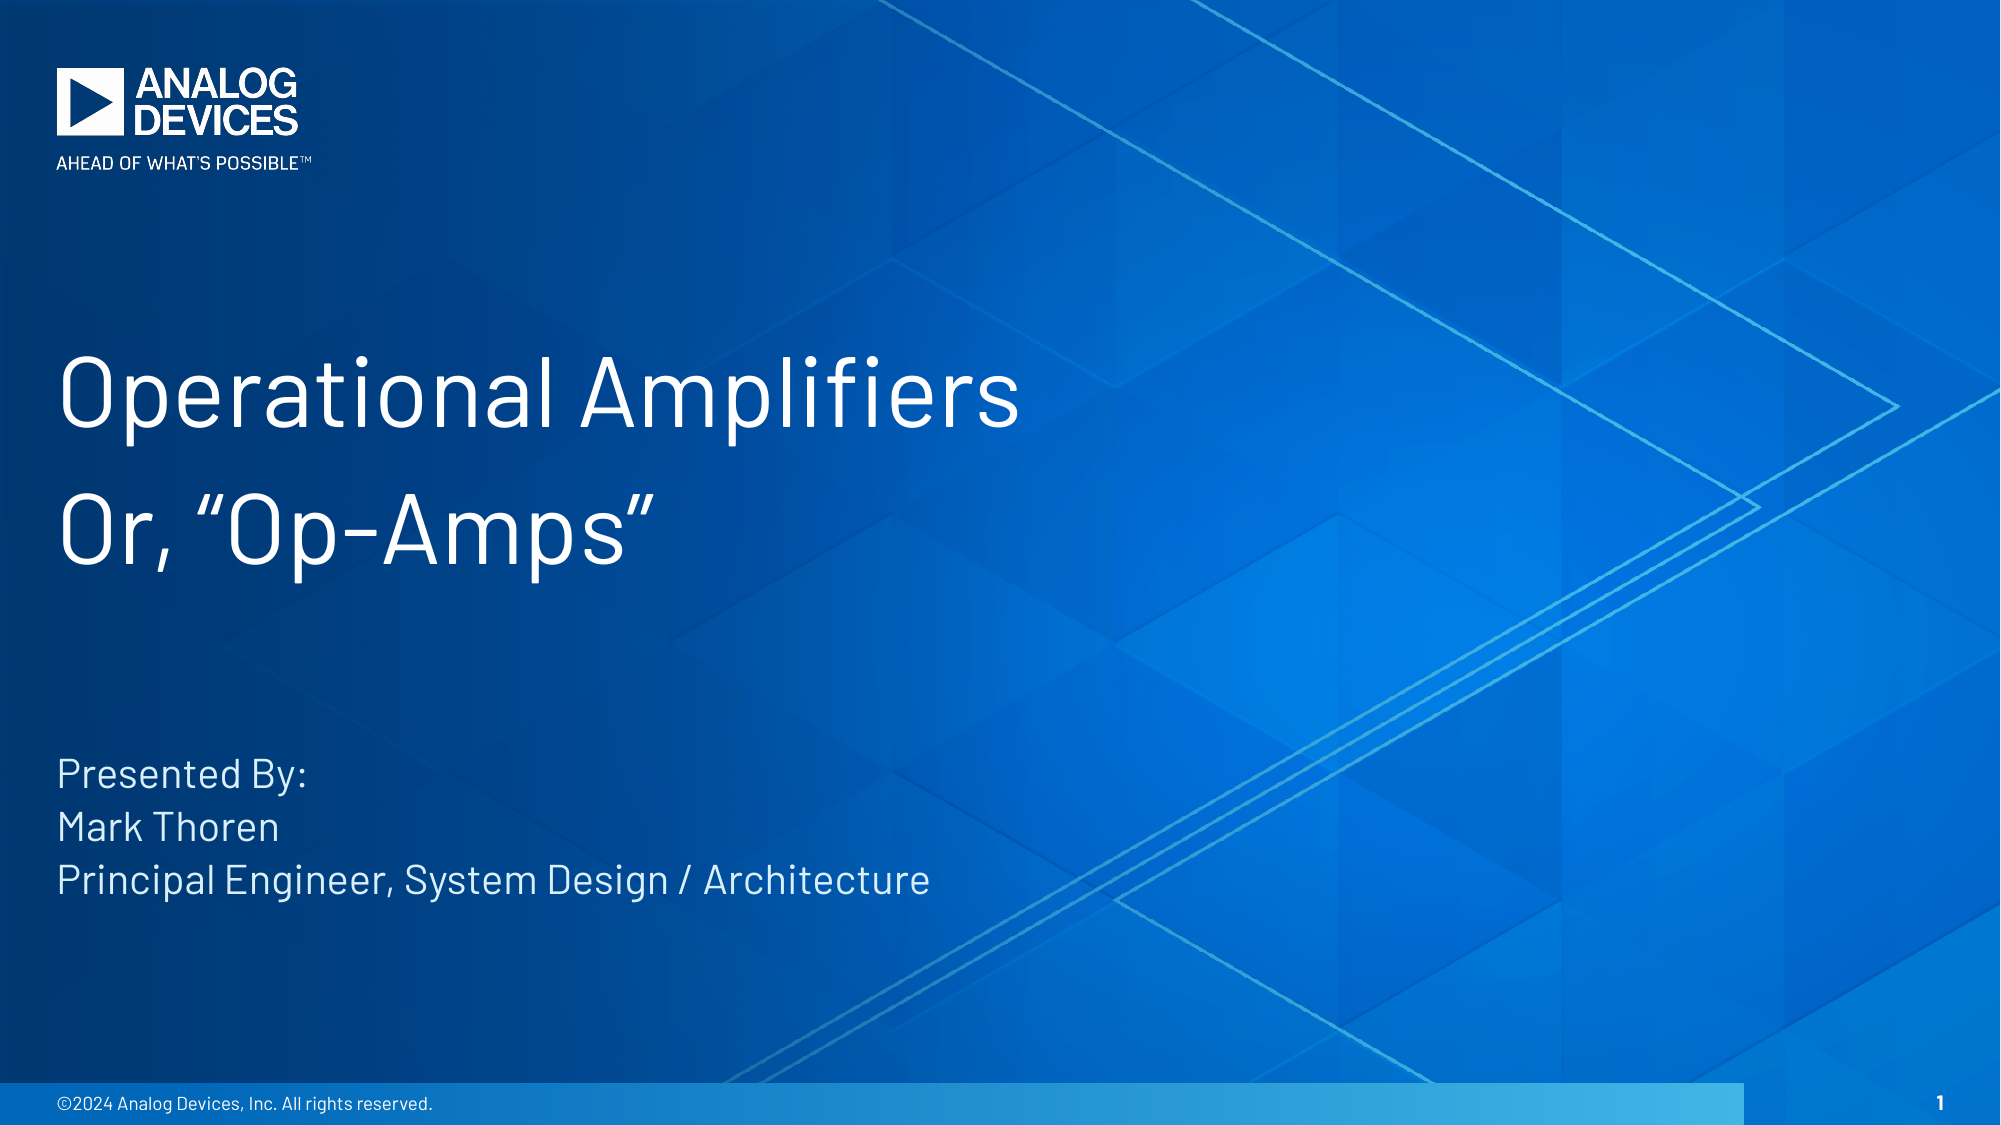

Operational Amplifiers
Or, “Op-Amps”
Presented By:
Mark Thoren
Principal Engineer, System Design / Architecture
1
©2024 Analog Devices, Inc. All rights reserved.